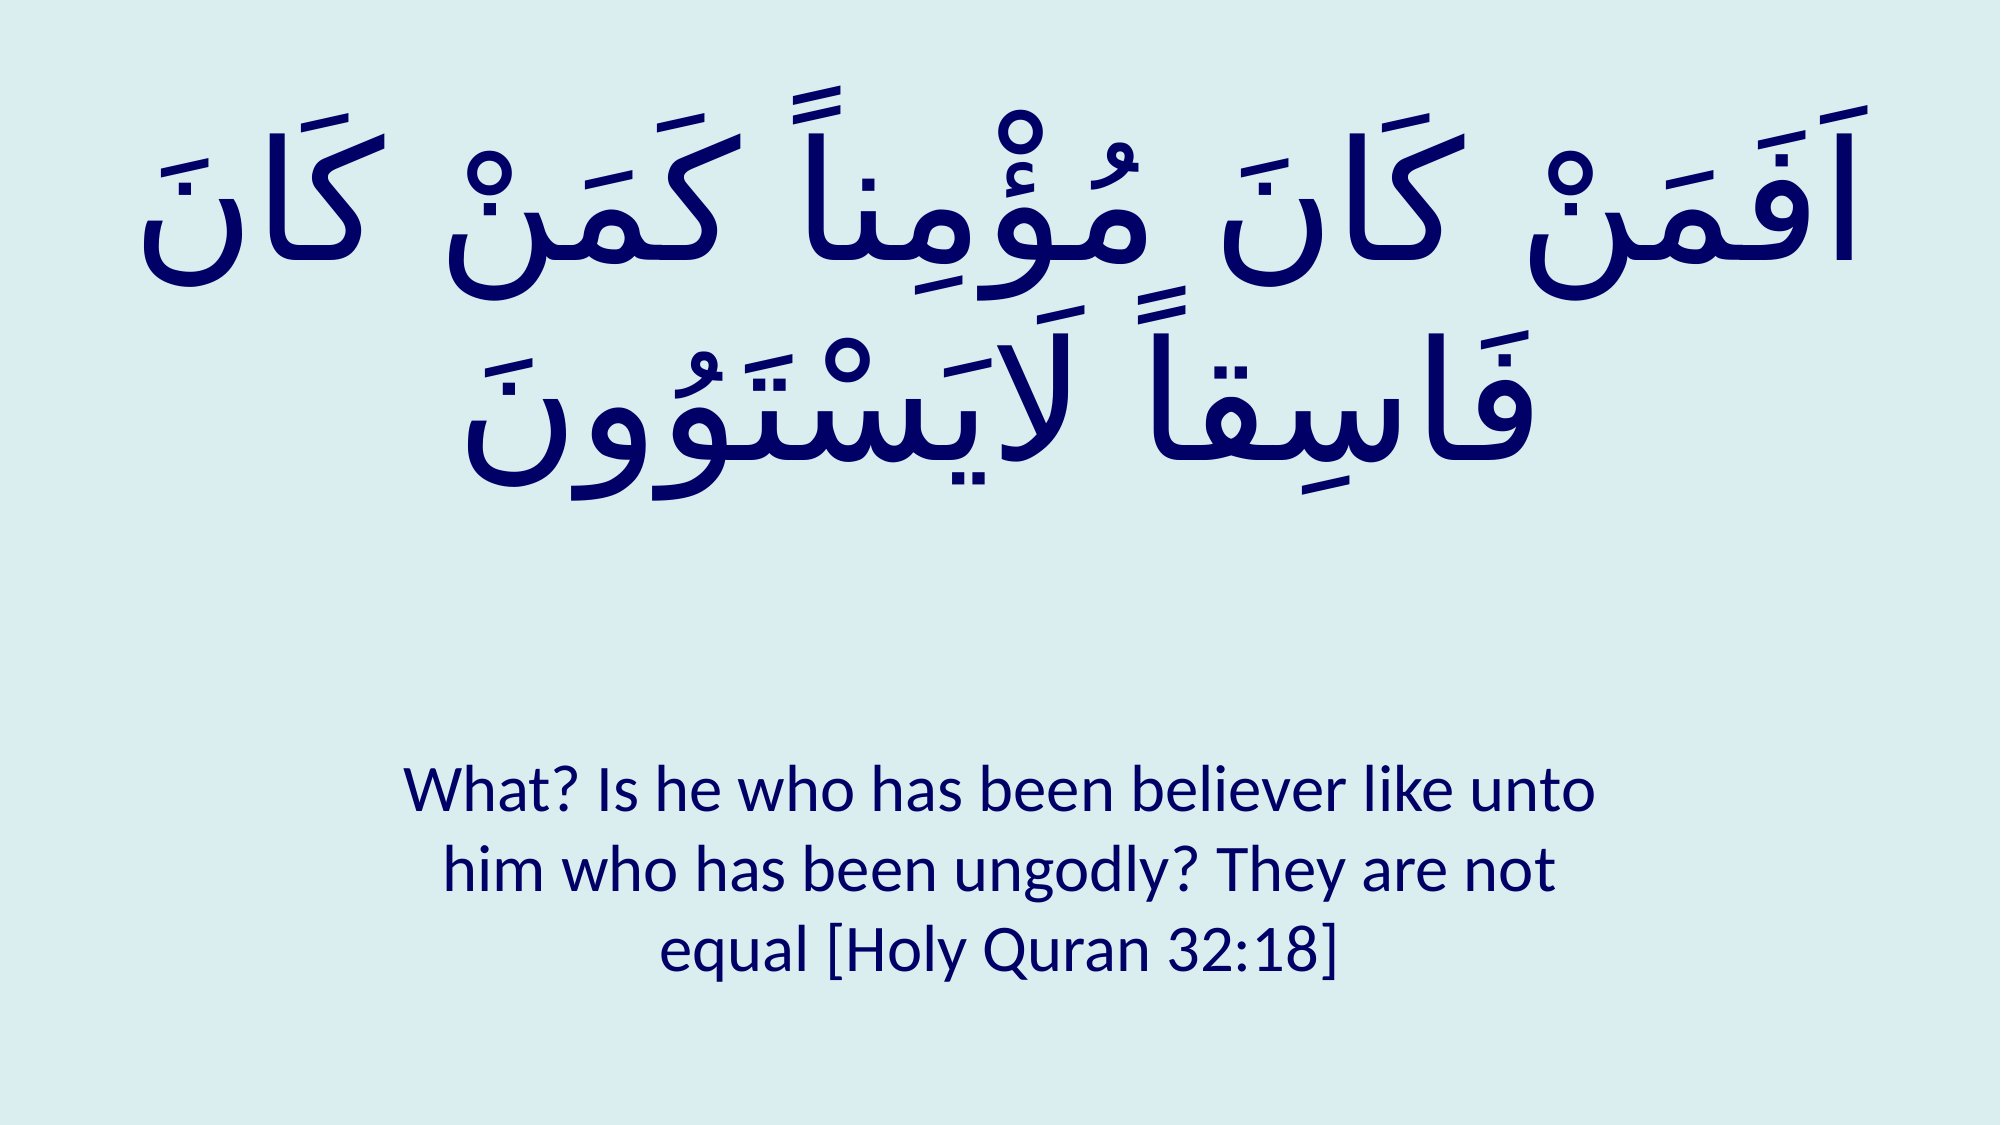

# اَفَمَنْ كَانَ مُؤْمِناً كَمَنْ كَانَ فَاسِقاً لَایَسْتَوُونَ
What? Is he who has been believer like unto him who has been ungodly? They are not equal [Holy Quran 32:18]